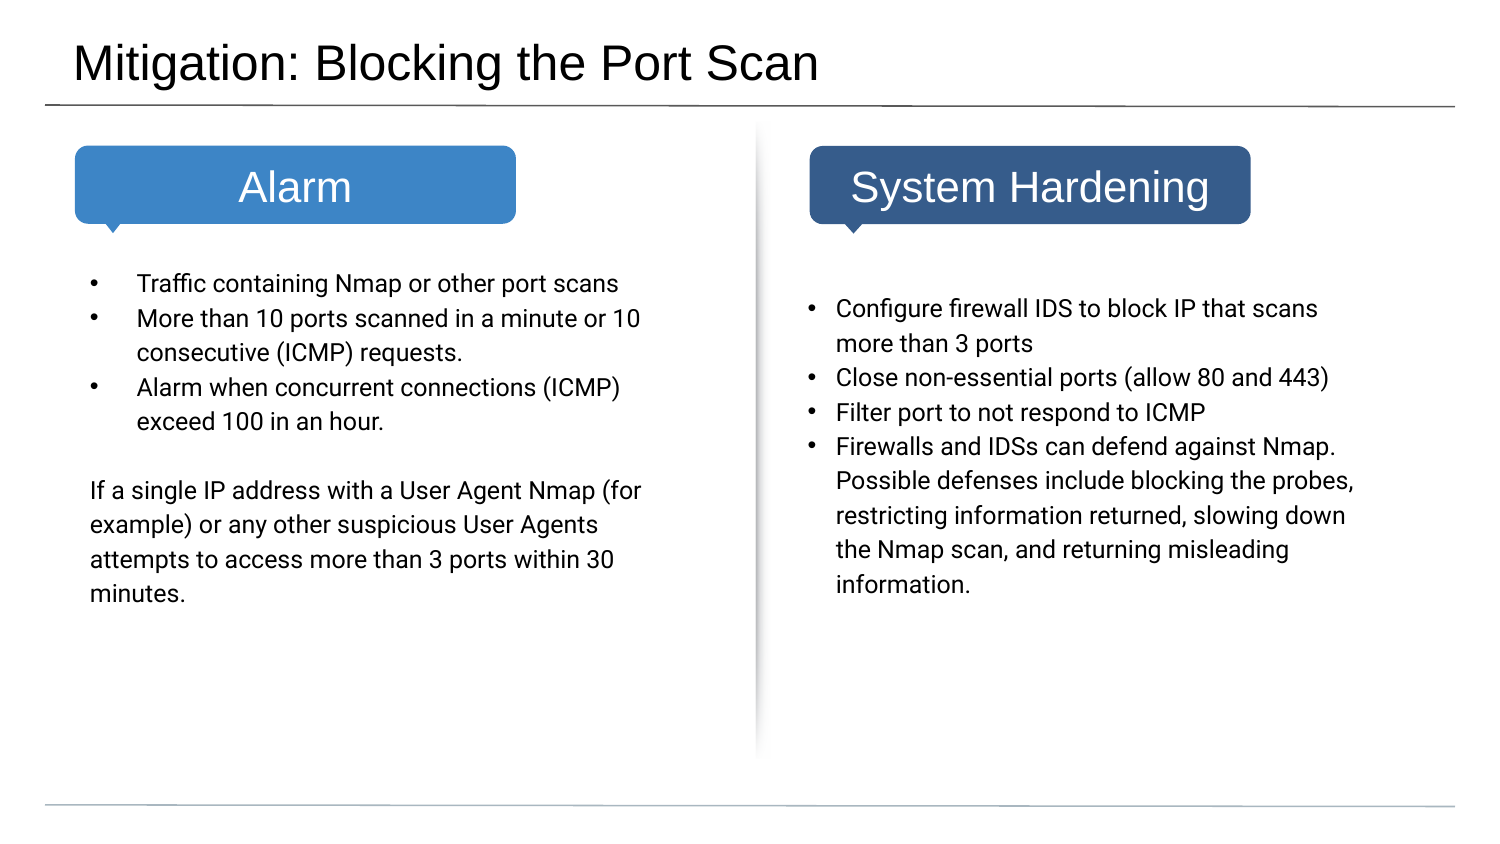

# Mitigation: Blocking the Port Scan
Traffic containing Nmap or other port scans
More than 10 ports scanned in a minute or 10 consecutive (ICMP) requests.
Alarm when concurrent connections (ICMP) exceed 100 in an hour.

If a single IP address with a User Agent Nmap (for example) or any other suspicious User Agents attempts to access more than 3 ports within 30 minutes.

Configure firewall IDS to block IP that scans more than 3 ports
Close non-essential ports (allow 80 and 443)
Filter port to not respond to ICMP
Firewalls and IDSs can defend against Nmap. Possible defenses include blocking the probes, restricting information returned, slowing down the Nmap scan, and returning misleading information.